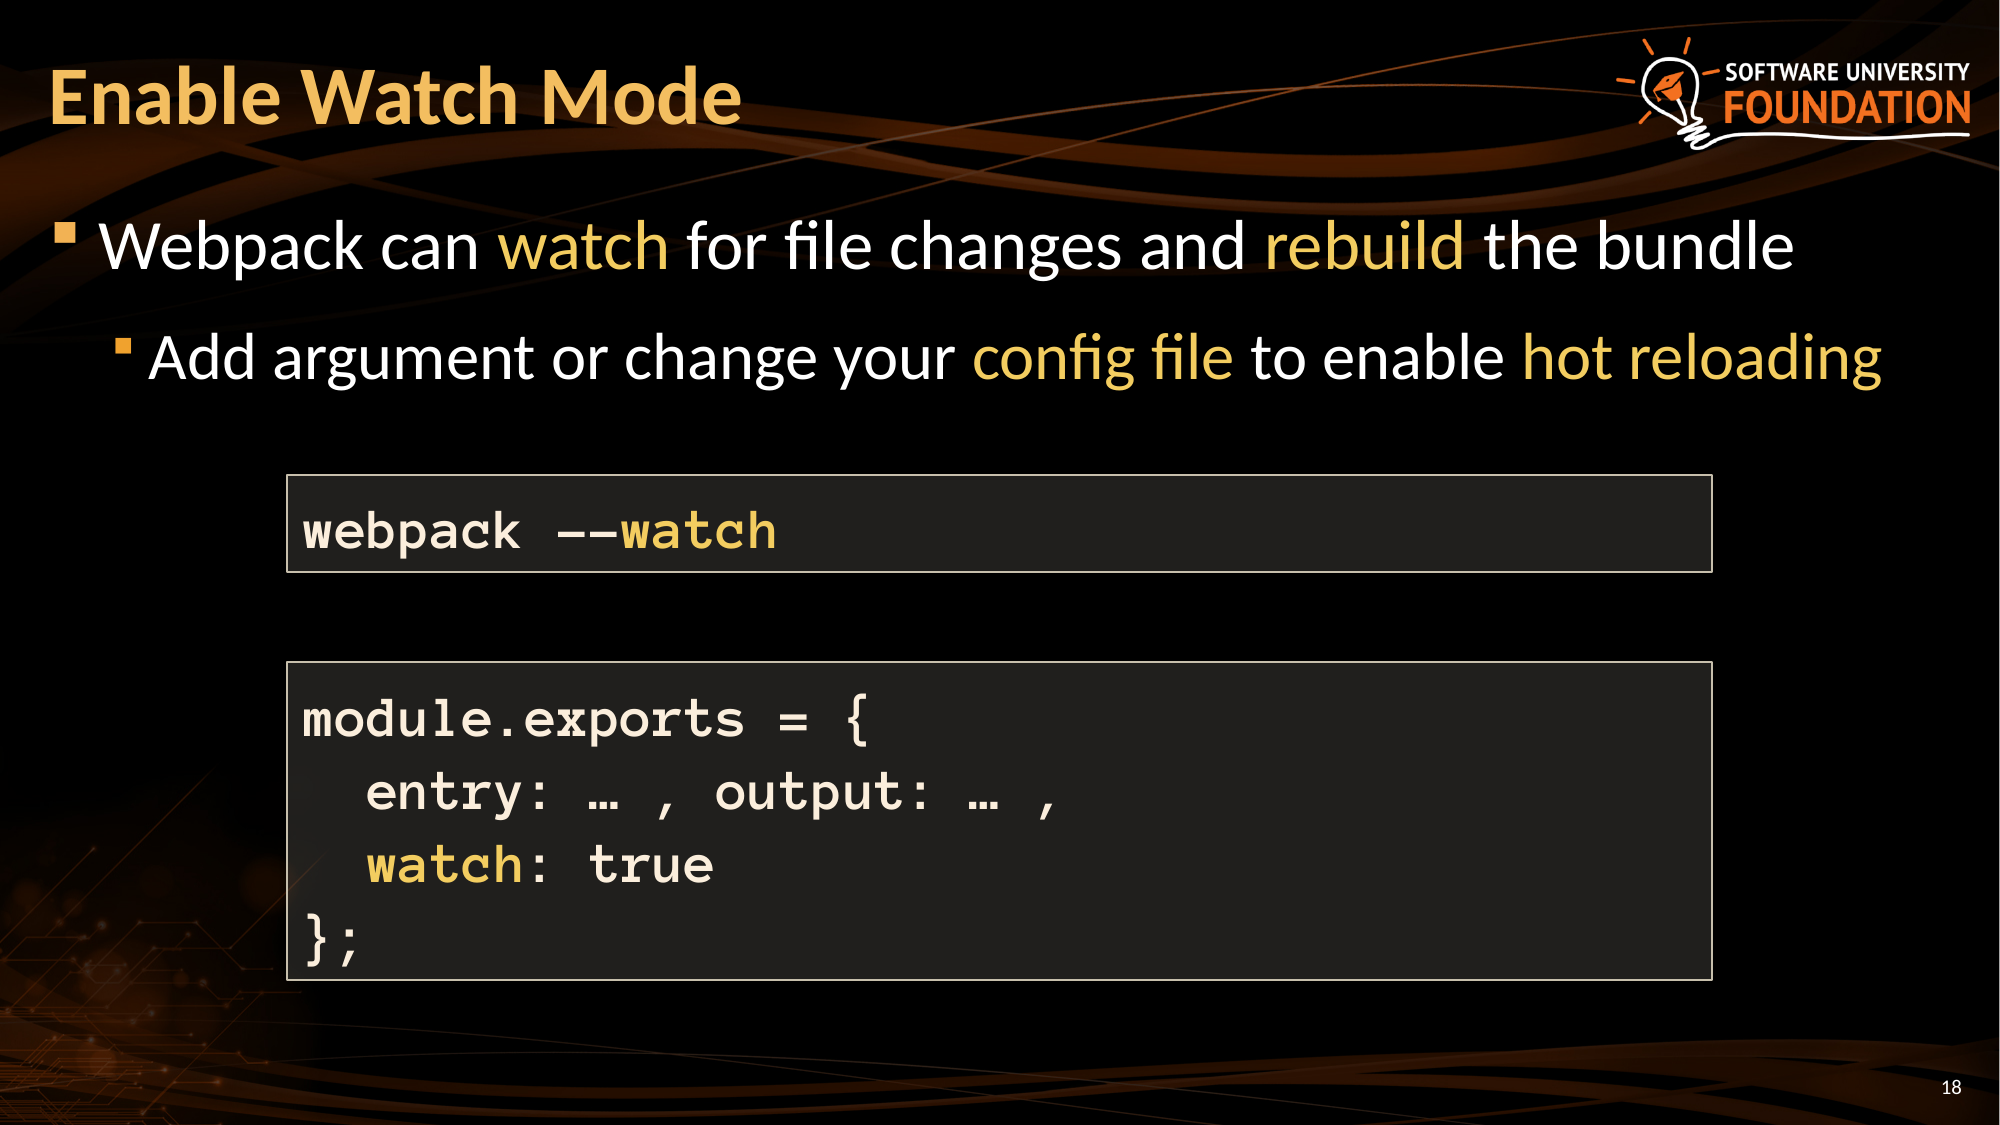

# Enable Watch Mode
Webpack can watch for file changes and rebuild the bundle
Add argument or change your config file to enable hot reloading
webpack --watch
module.exports = {
  entry: … , output: … ,
  watch: true
};
18